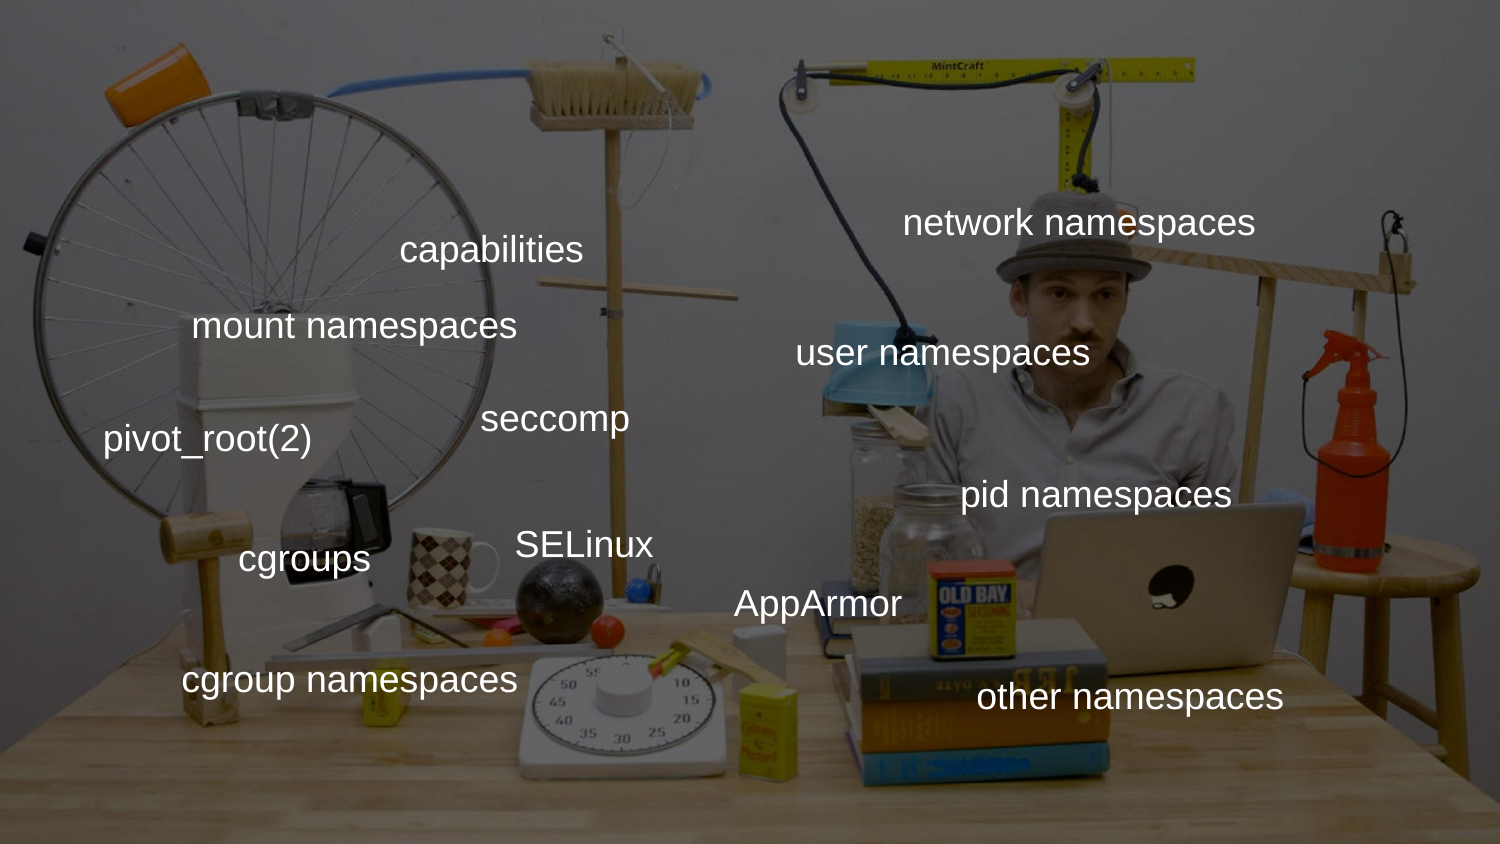

network namespaces
capabilities
mount namespaces
user namespaces
seccomp
pivot_root(2)
pid namespaces
SELinux
cgroups
AppArmor
cgroup namespaces
other namespaces